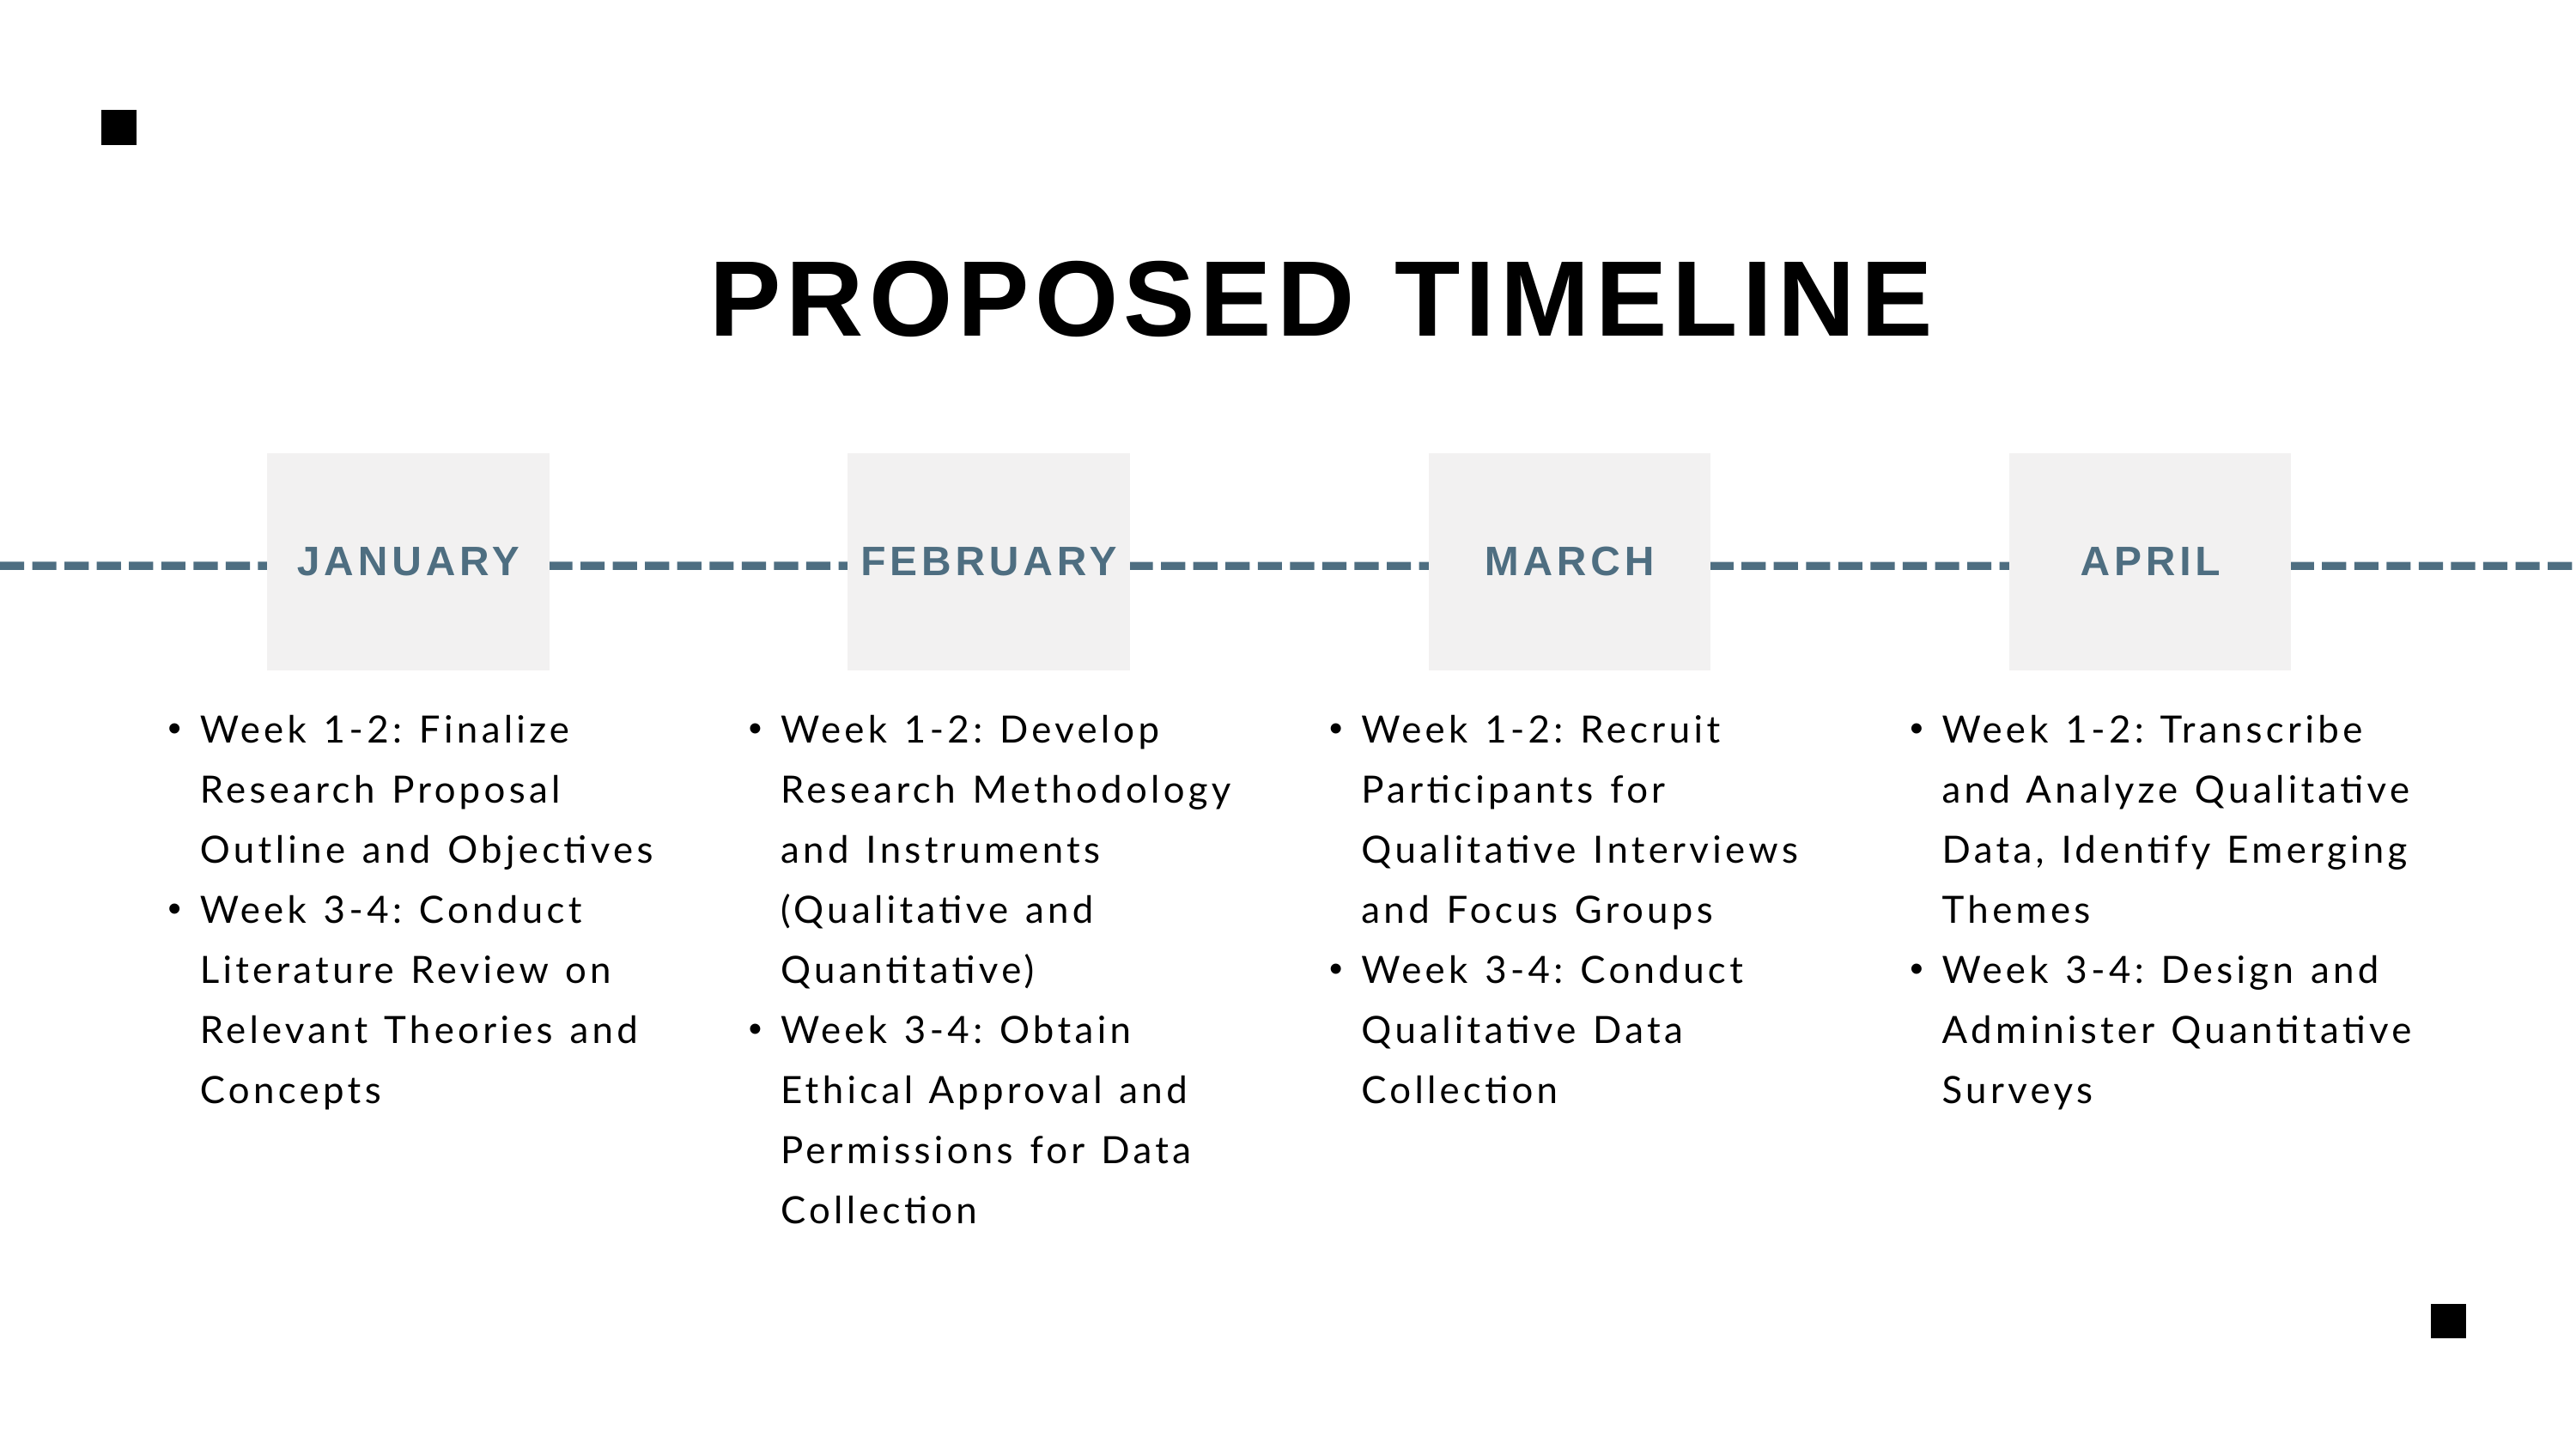

PROPOSED TIMELINE

JANUARY

FEBRUARY

MARCH

APRIL

Week 1-2: Finalize Research Proposal Outline and Objectives
Week 3-4: Conduct Literature Review on Relevant Theories and Concepts
Week 1-2: Develop Research Methodology and Instruments (Qualitative and Quantitative)
Week 3-4: Obtain Ethical Approval and Permissions for Data Collection
Week 1-2: Recruit Participants for Qualitative Interviews and Focus Groups
Week 3-4: Conduct Qualitative Data Collection
Week 1-2: Transcribe and Analyze Qualitative Data, Identify Emerging Themes
Week 3-4: Design and Administer Quantitative Surveys